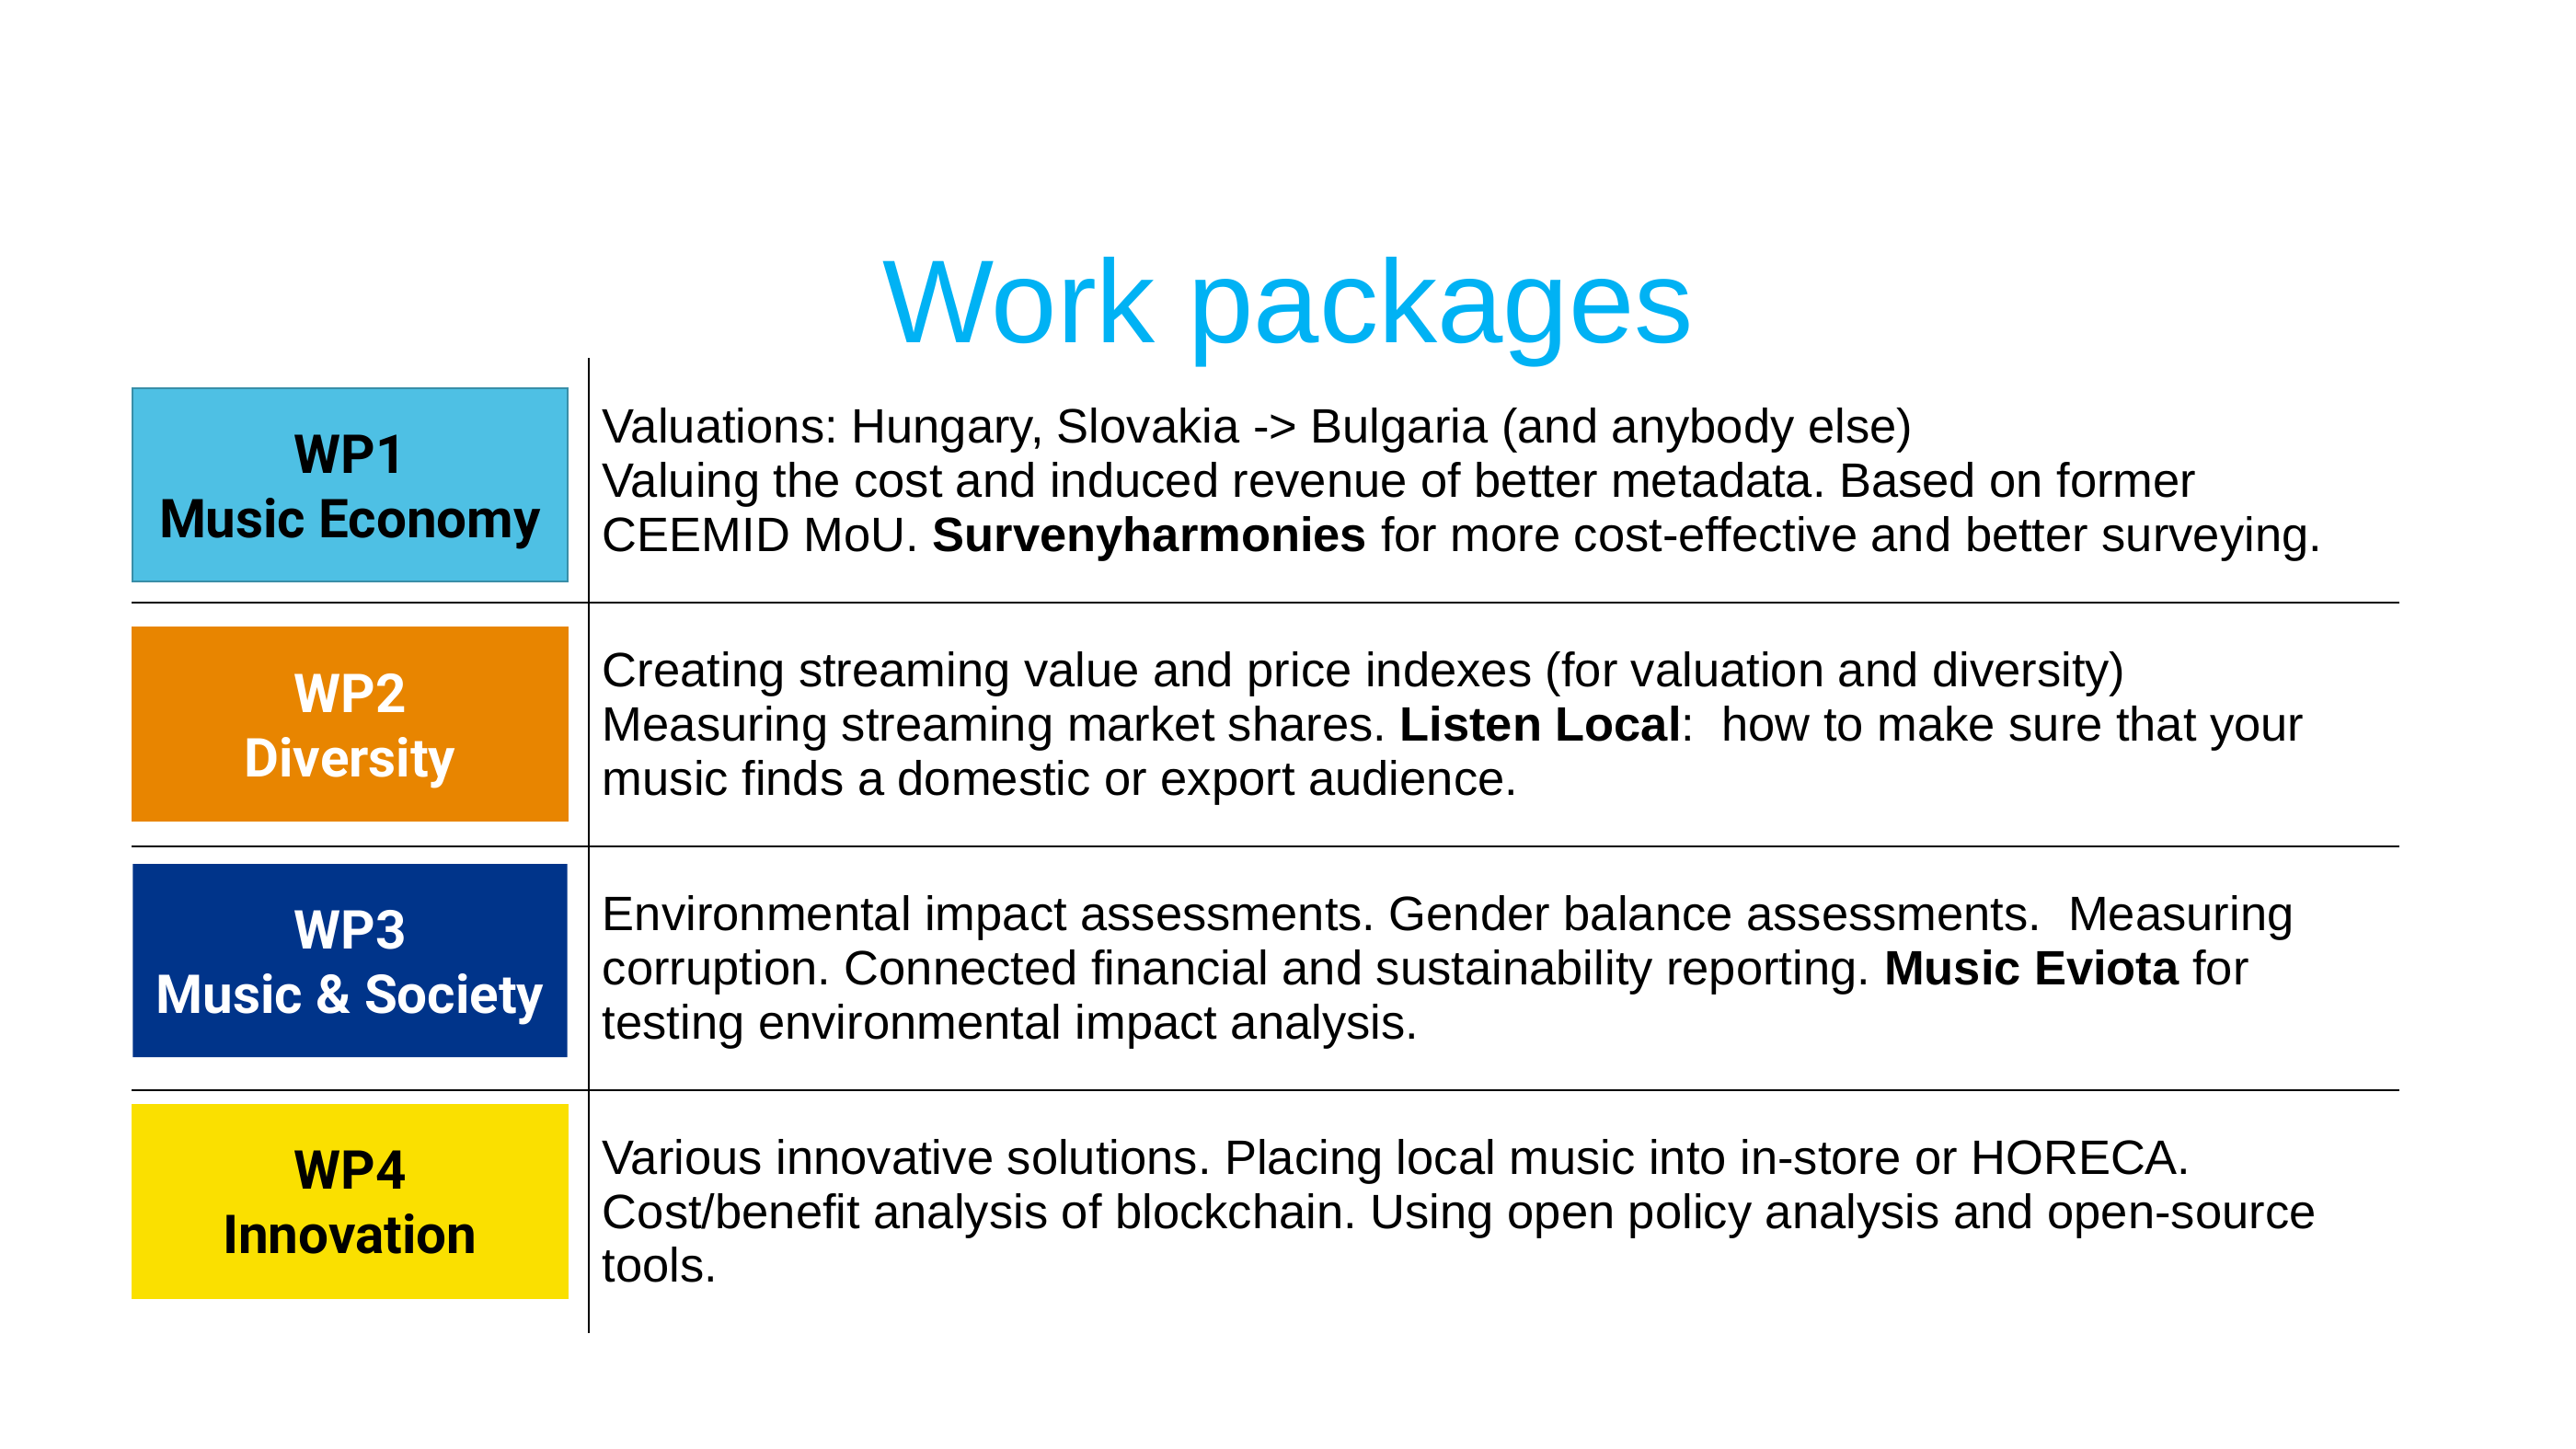

# Work packages
|  | Valuations: Hungary, Slovakia -> Bulgaria (and anybody else) Valuing the cost and induced revenue of better metadata. Based on former CEEMID MoU. Survenyharmonies for more cost-effective and better surveying. |
| --- | --- |
|  | Creating streaming value and price indexes (for valuation and diversity) Measuring streaming market shares. Listen Local: how to make sure that your music finds a domestic or export audience. |
|  | Environmental impact assessments. Gender balance assessments. Measuring corruption. Connected financial and sustainability reporting. Music Eviota for testing environmental impact analysis. |
|  | Various innovative solutions. Placing local music into in-store or HORECA. Cost/benefit analysis of blockchain. Using open policy analysis and open-source tools. |

WP1
Music Economy

WP2
Diversity

WP3
Music & Society

WP4
Innovation